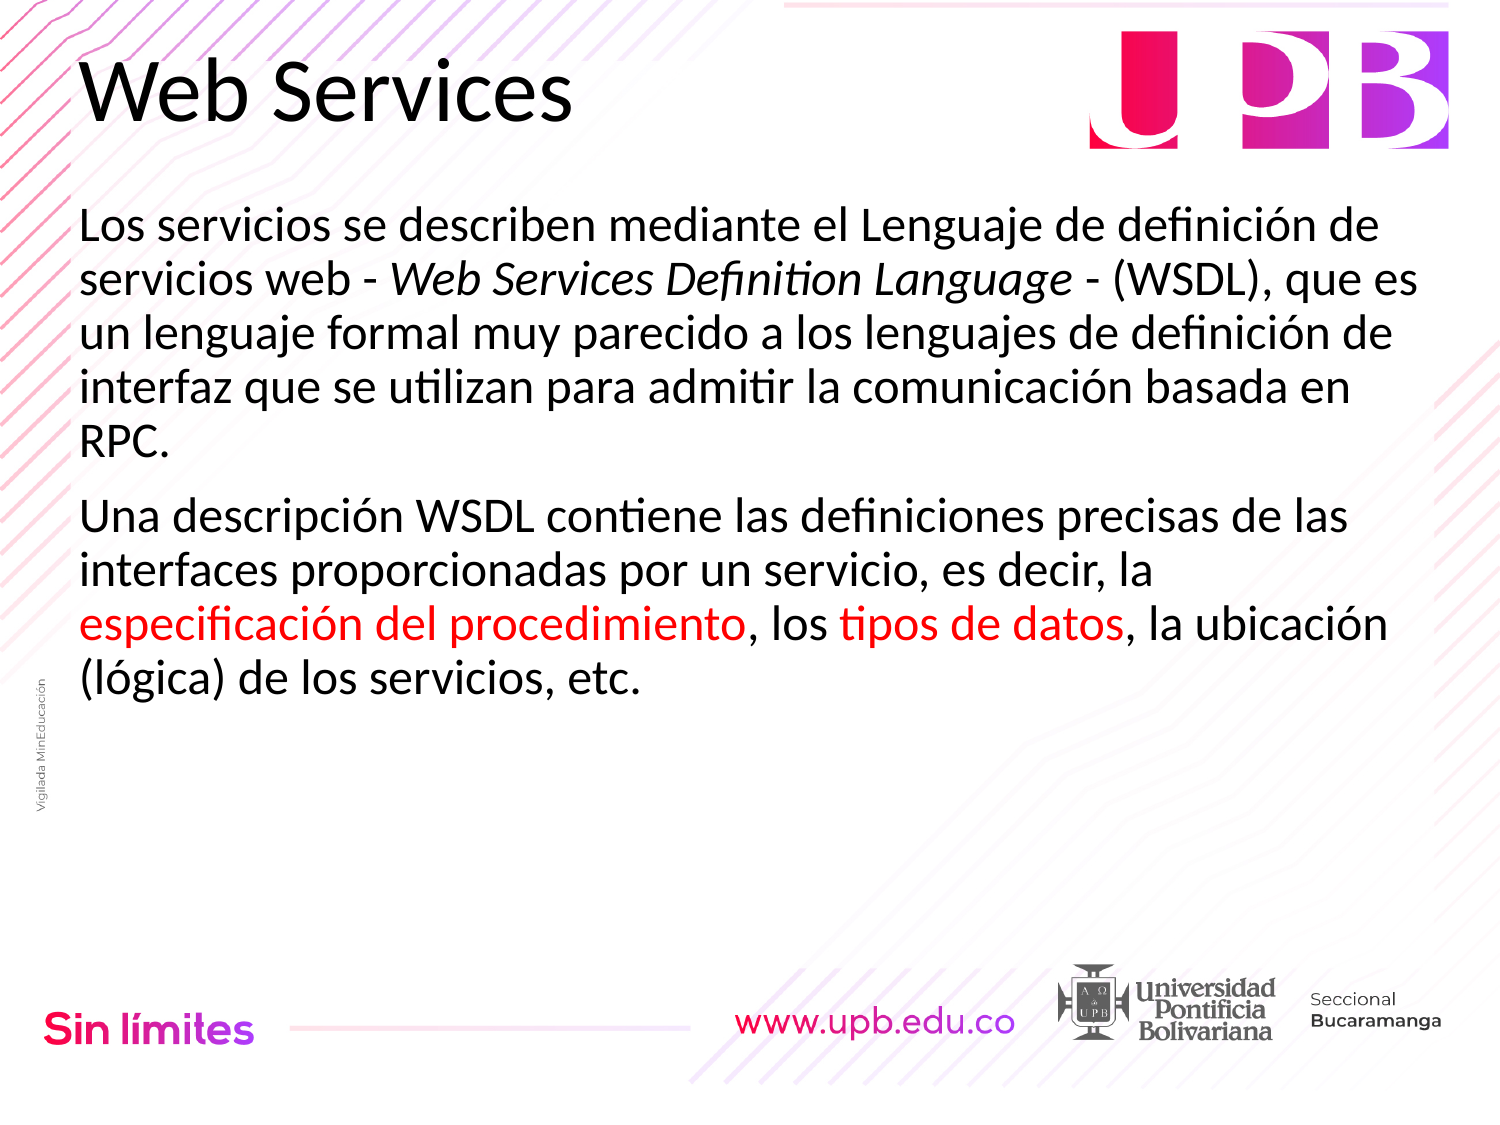

# Web Services
Los servicios se describen mediante el Lenguaje de definición de servicios web - Web Services Definition Language - (WSDL), que es un lenguaje formal muy parecido a los lenguajes de definición de interfaz que se utilizan para admitir la comunicación basada en RPC.
Una descripción WSDL contiene las definiciones precisas de las interfaces proporcionadas por un servicio, es decir, la especificación del procedimiento, los tipos de datos, la ubicación (lógica) de los servicios, etc.